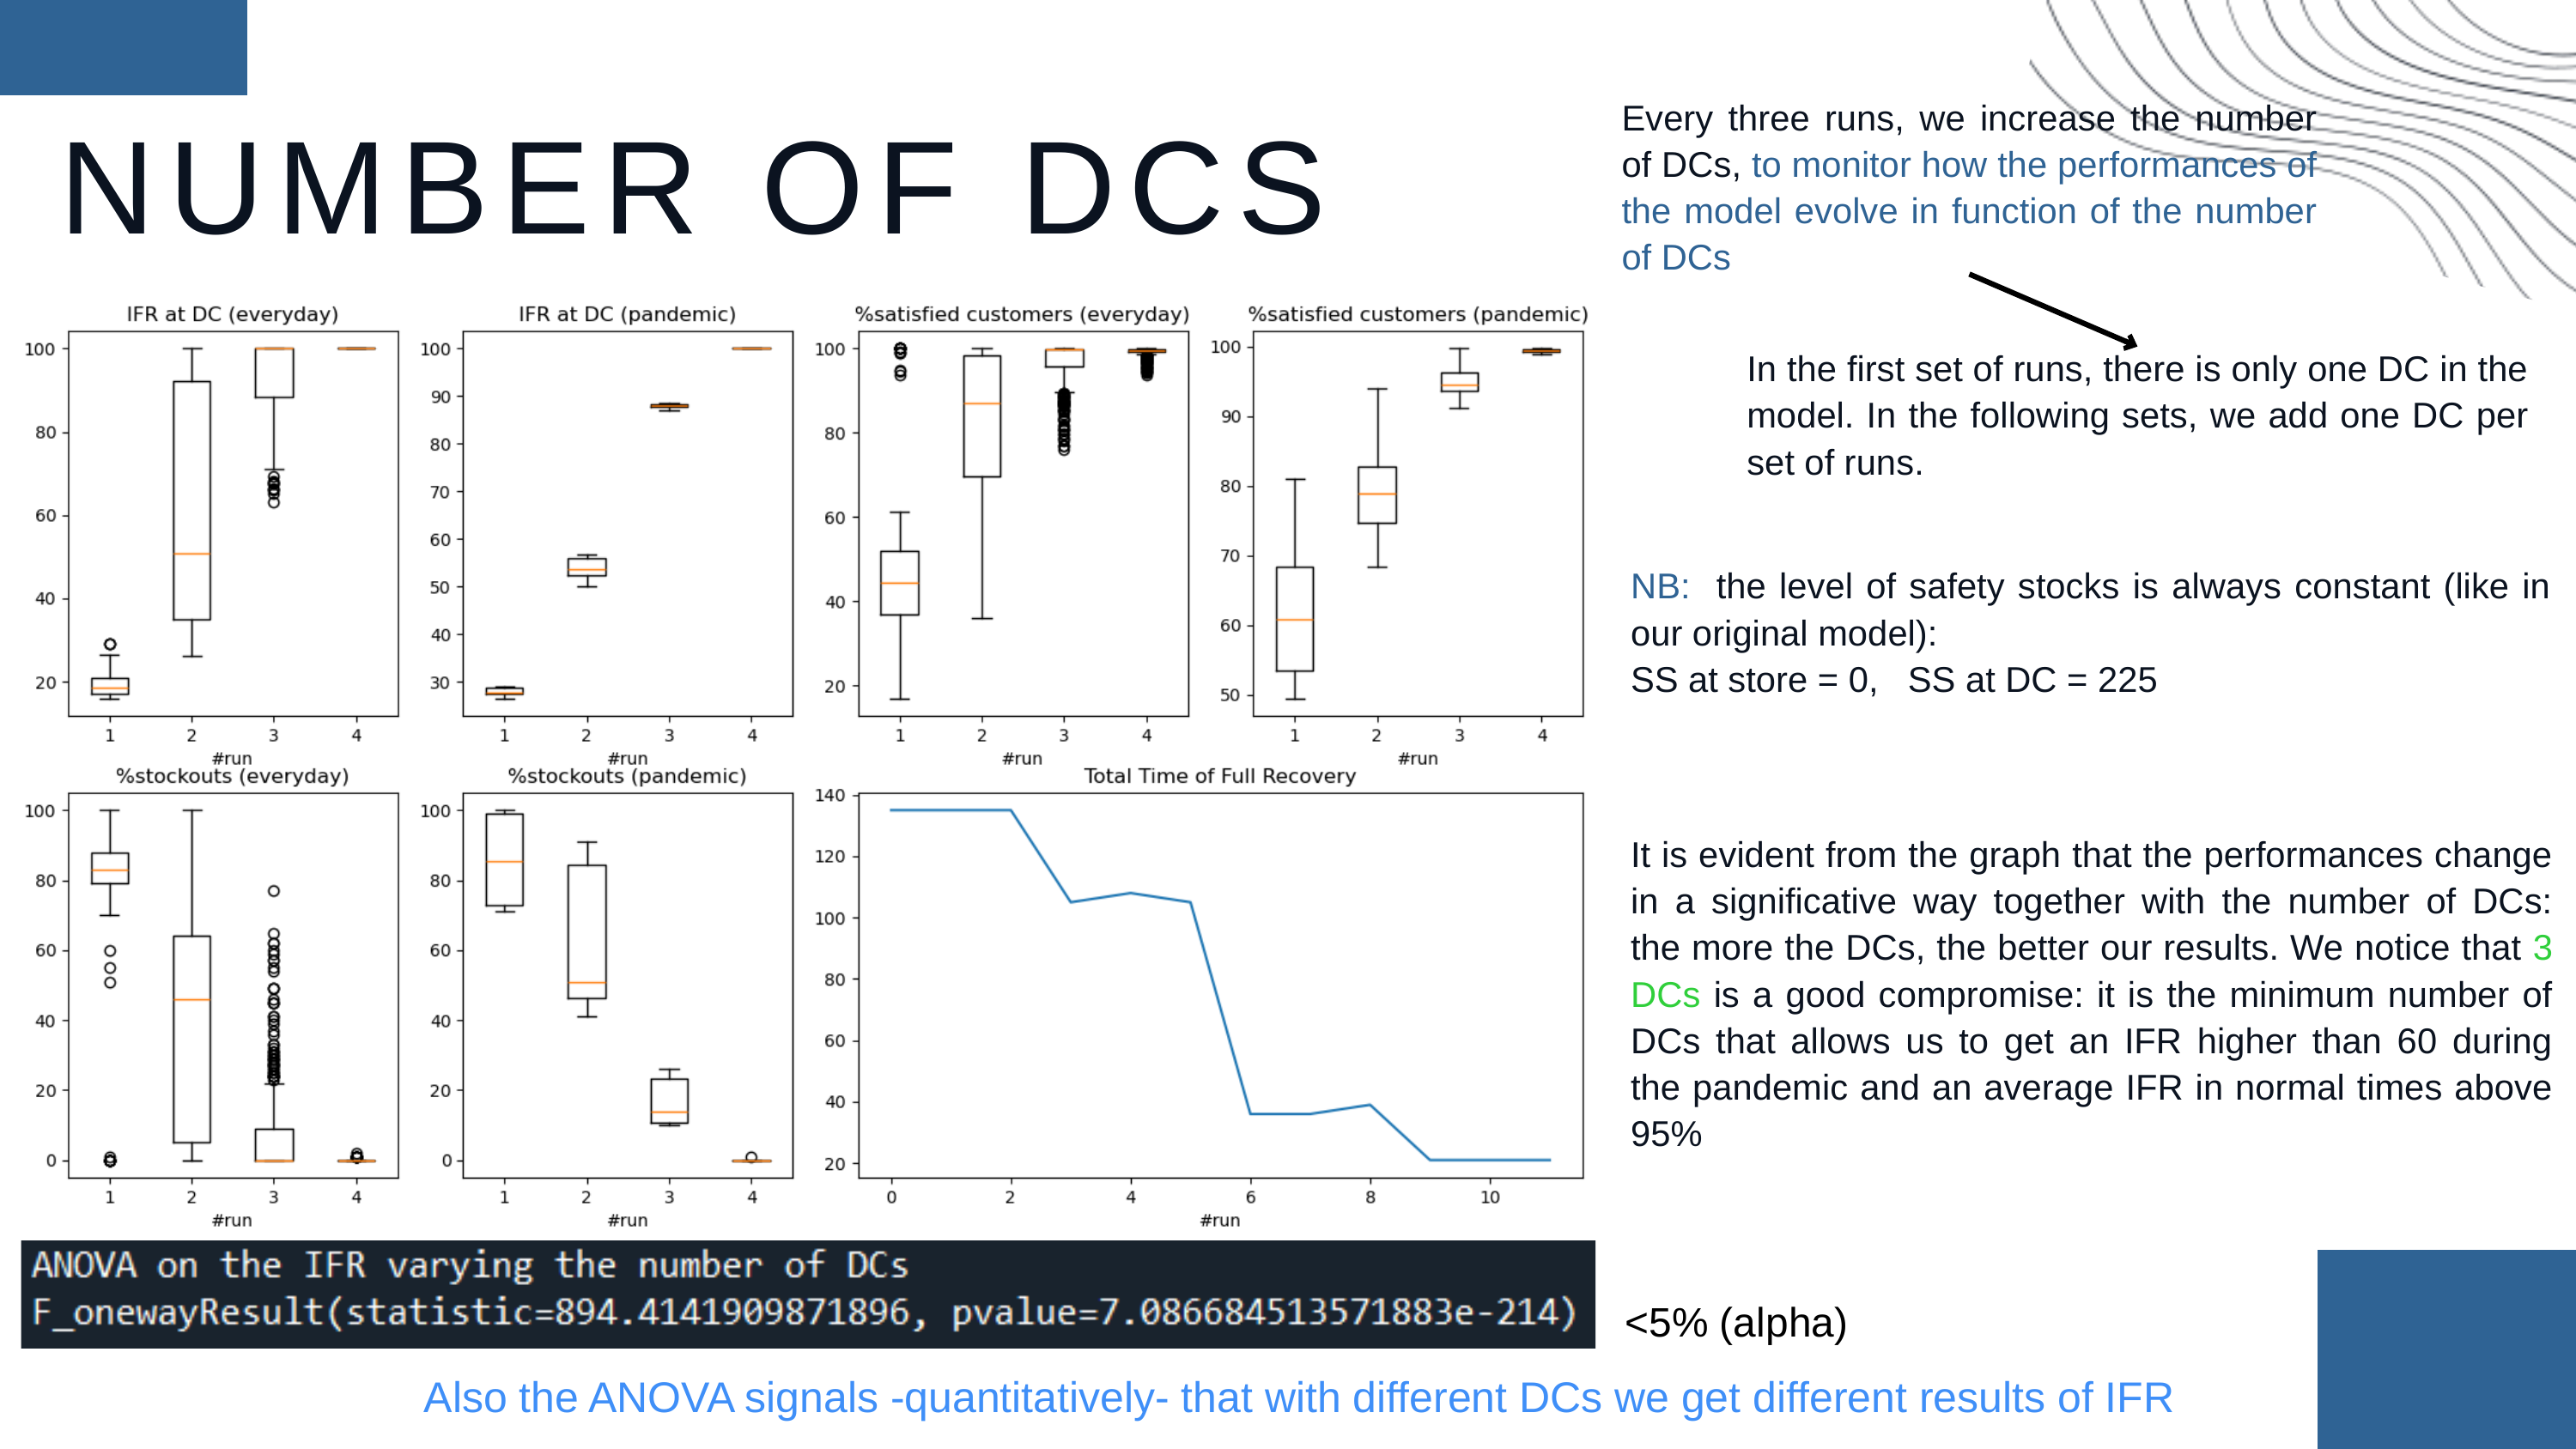

NUMBER OF DCS
Every three runs, we increase the number of DCs, to monitor how the performances of the model evolve in function of the number of DCs

In the first set of runs, there is only one DC in the model. In the following sets, we add one DC per set of runs.
NB:  the level of safety stocks is always constant (like in our original model):
SS at store = 0,   SS at DC = 225

It is evident from the graph that the performances change in a significative way together with the number of DCs: the more the DCs, the better our results. We notice that 3 DCs is a good compromise: it is the minimum number of DCs that allows us to get an IFR higher than 60 during the pandemic and an average IFR in normal times above 95%

<5% (alpha)
Also the ANOVA signals -quantitatively- that with different DCs we get different results of IFR